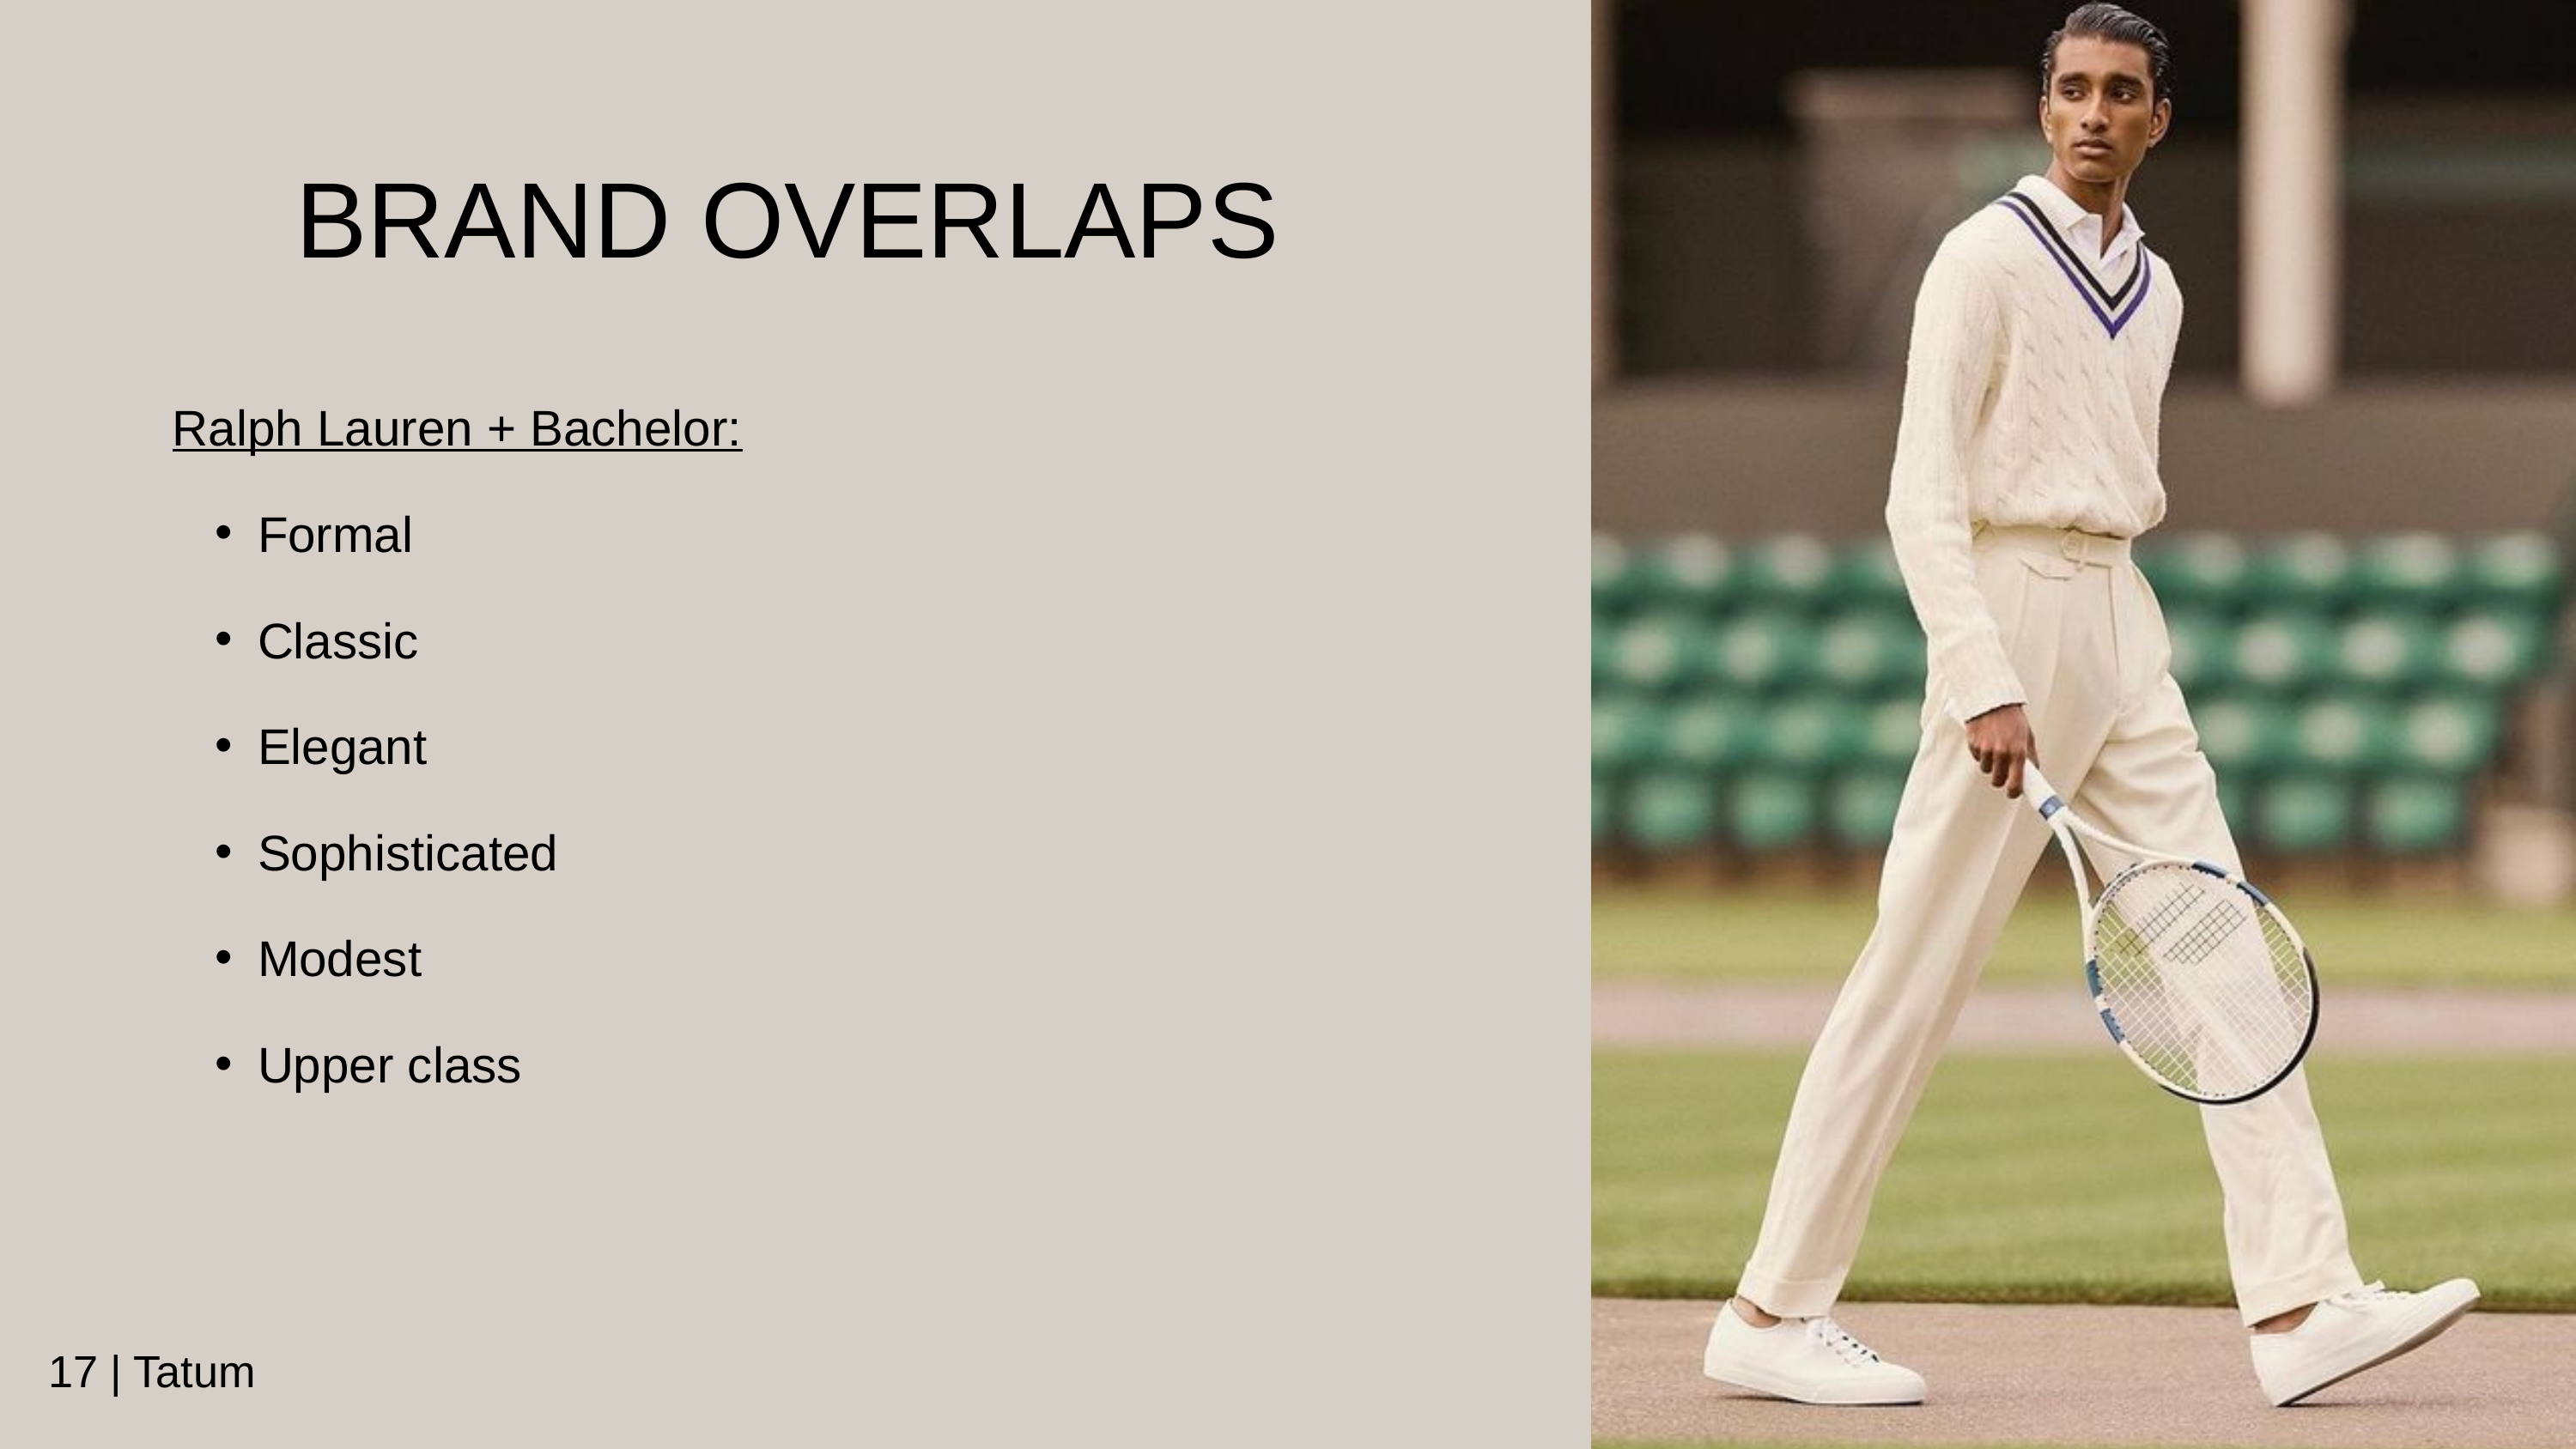

BRAND OVERLAPS

Ralph Lauren + Bachelor:
Formal
Classic
Elegant
Sophisticated
Modest
Upper class

17 | Tatum